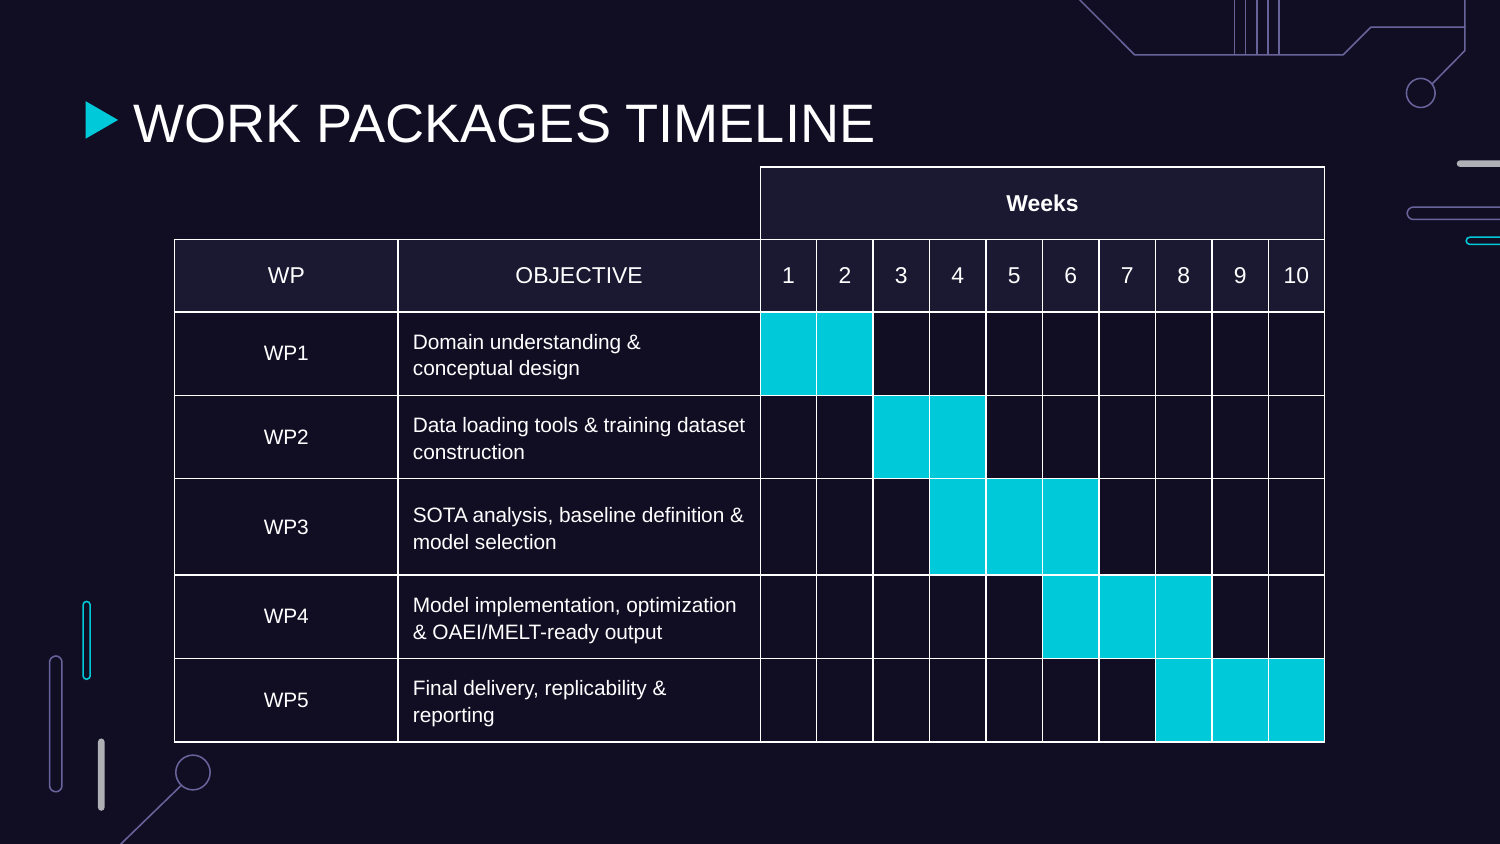

# WORK PACKAGES TIMELINE
|  |  | Weeks |  |  |  |  |  |  |  |  |  |
| --- | --- | --- | --- | --- | --- | --- | --- | --- | --- | --- | --- |
| WP | OBJECTIVE | 1 | 2 | 3 | 4 | 5 | 6 | 7 | 8 | 9 | 10 |
| WP1 | Domain understanding & conceptual design |  |  |  |  |  |  |  |  |  |  |
| WP2 | Data loading tools & training dataset construction |  |  |  |  |  |  |  |  |  |  |
| WP3 | SOTA analysis, baseline definition & model selection |  |  |  |  |  |  |  |  |  |  |
| WP4 | Model implementation, optimization & OAEI/MELT-ready output |  |  |  |  |  |  |  |  |  |  |
| WP5 | Final delivery, replicability & reporting |  |  |  |  |  |  |  |  |  |  |